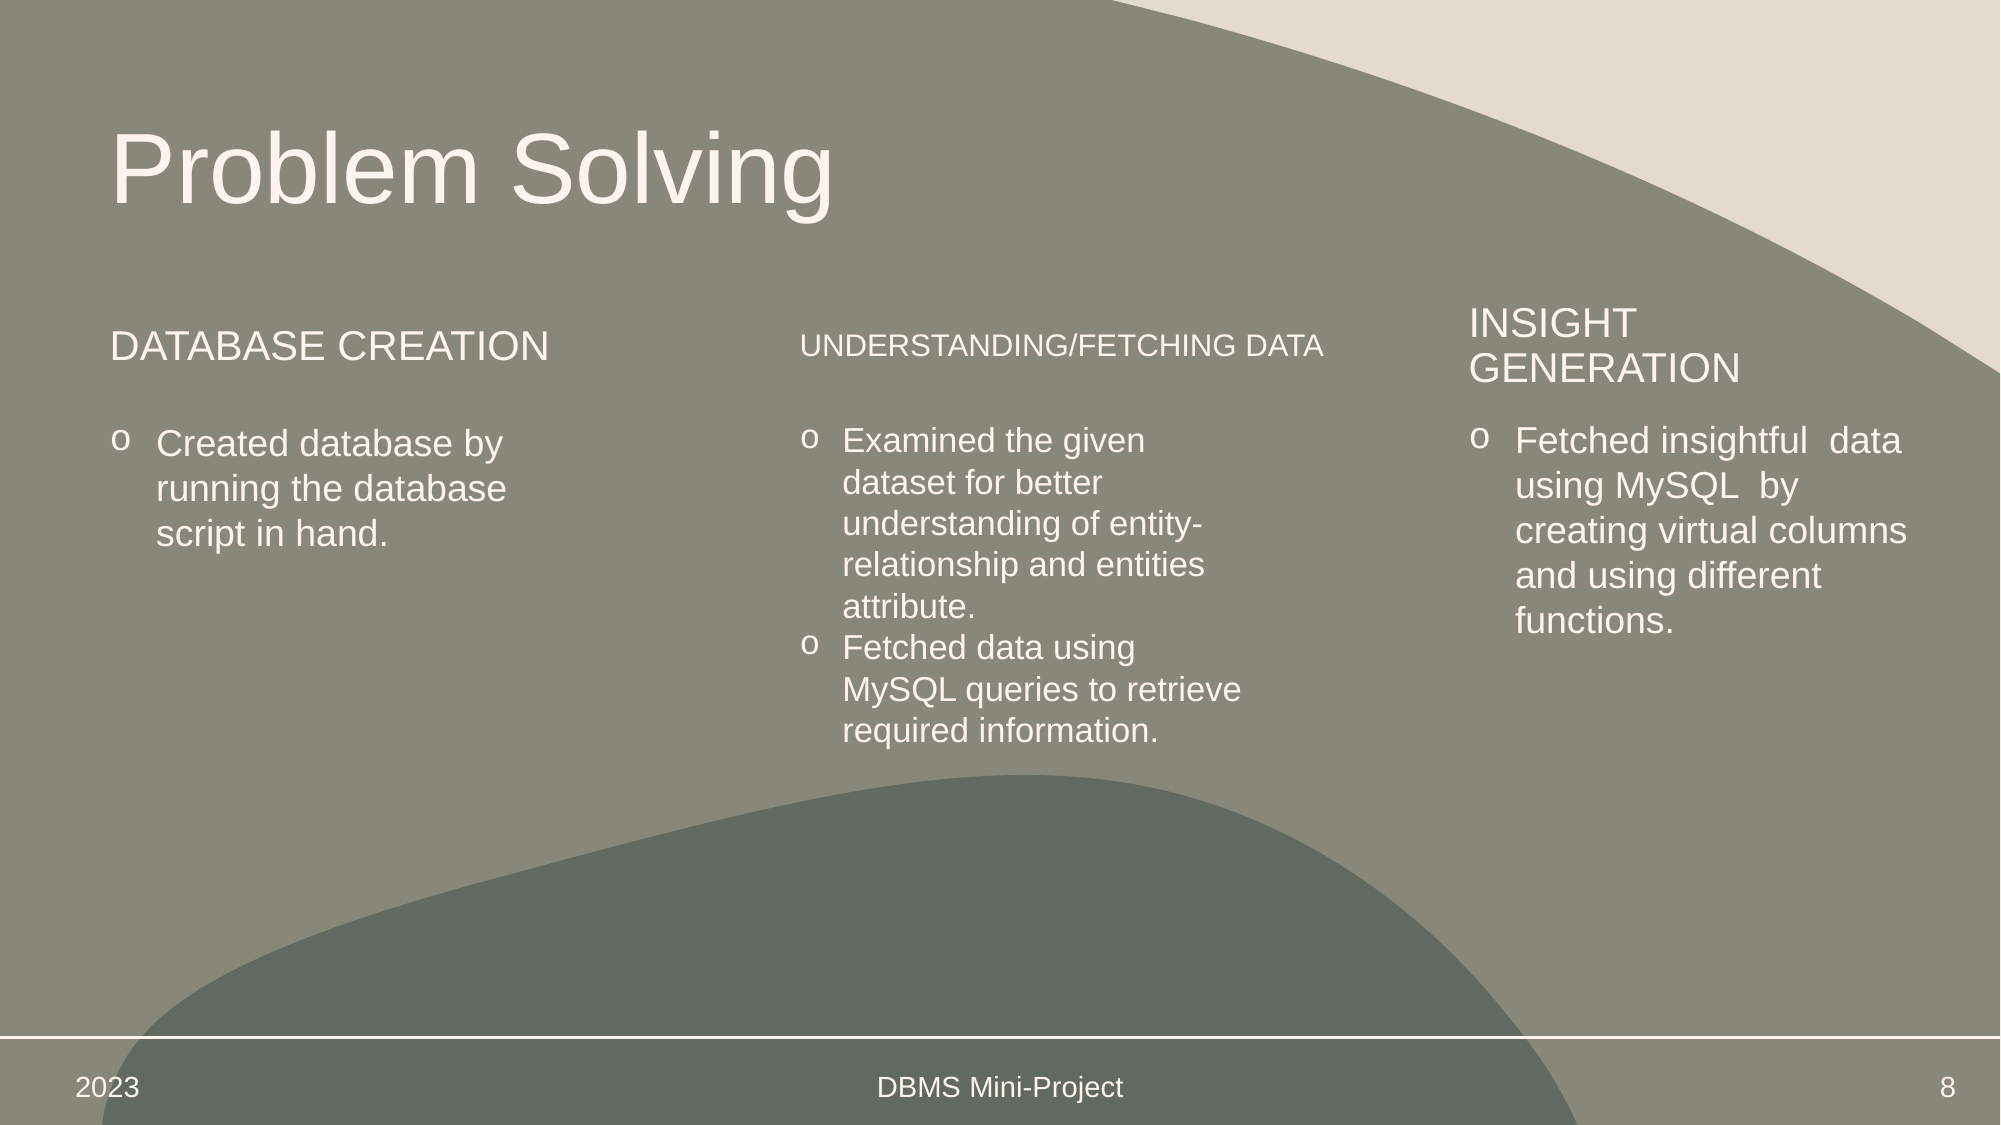

# Problem Solving
Database Creation
Understanding/Fetching Data
Insight Generation
Fetched insightful  data using MySQL  by creating virtual columns and using different functions.

Created database by running the database script in hand.

Examined the given dataset for better understanding of entity-relationship and entities attribute.
Fetched data using MySQL queries to retrieve required information.

2023
DBMS Mini-Project
8